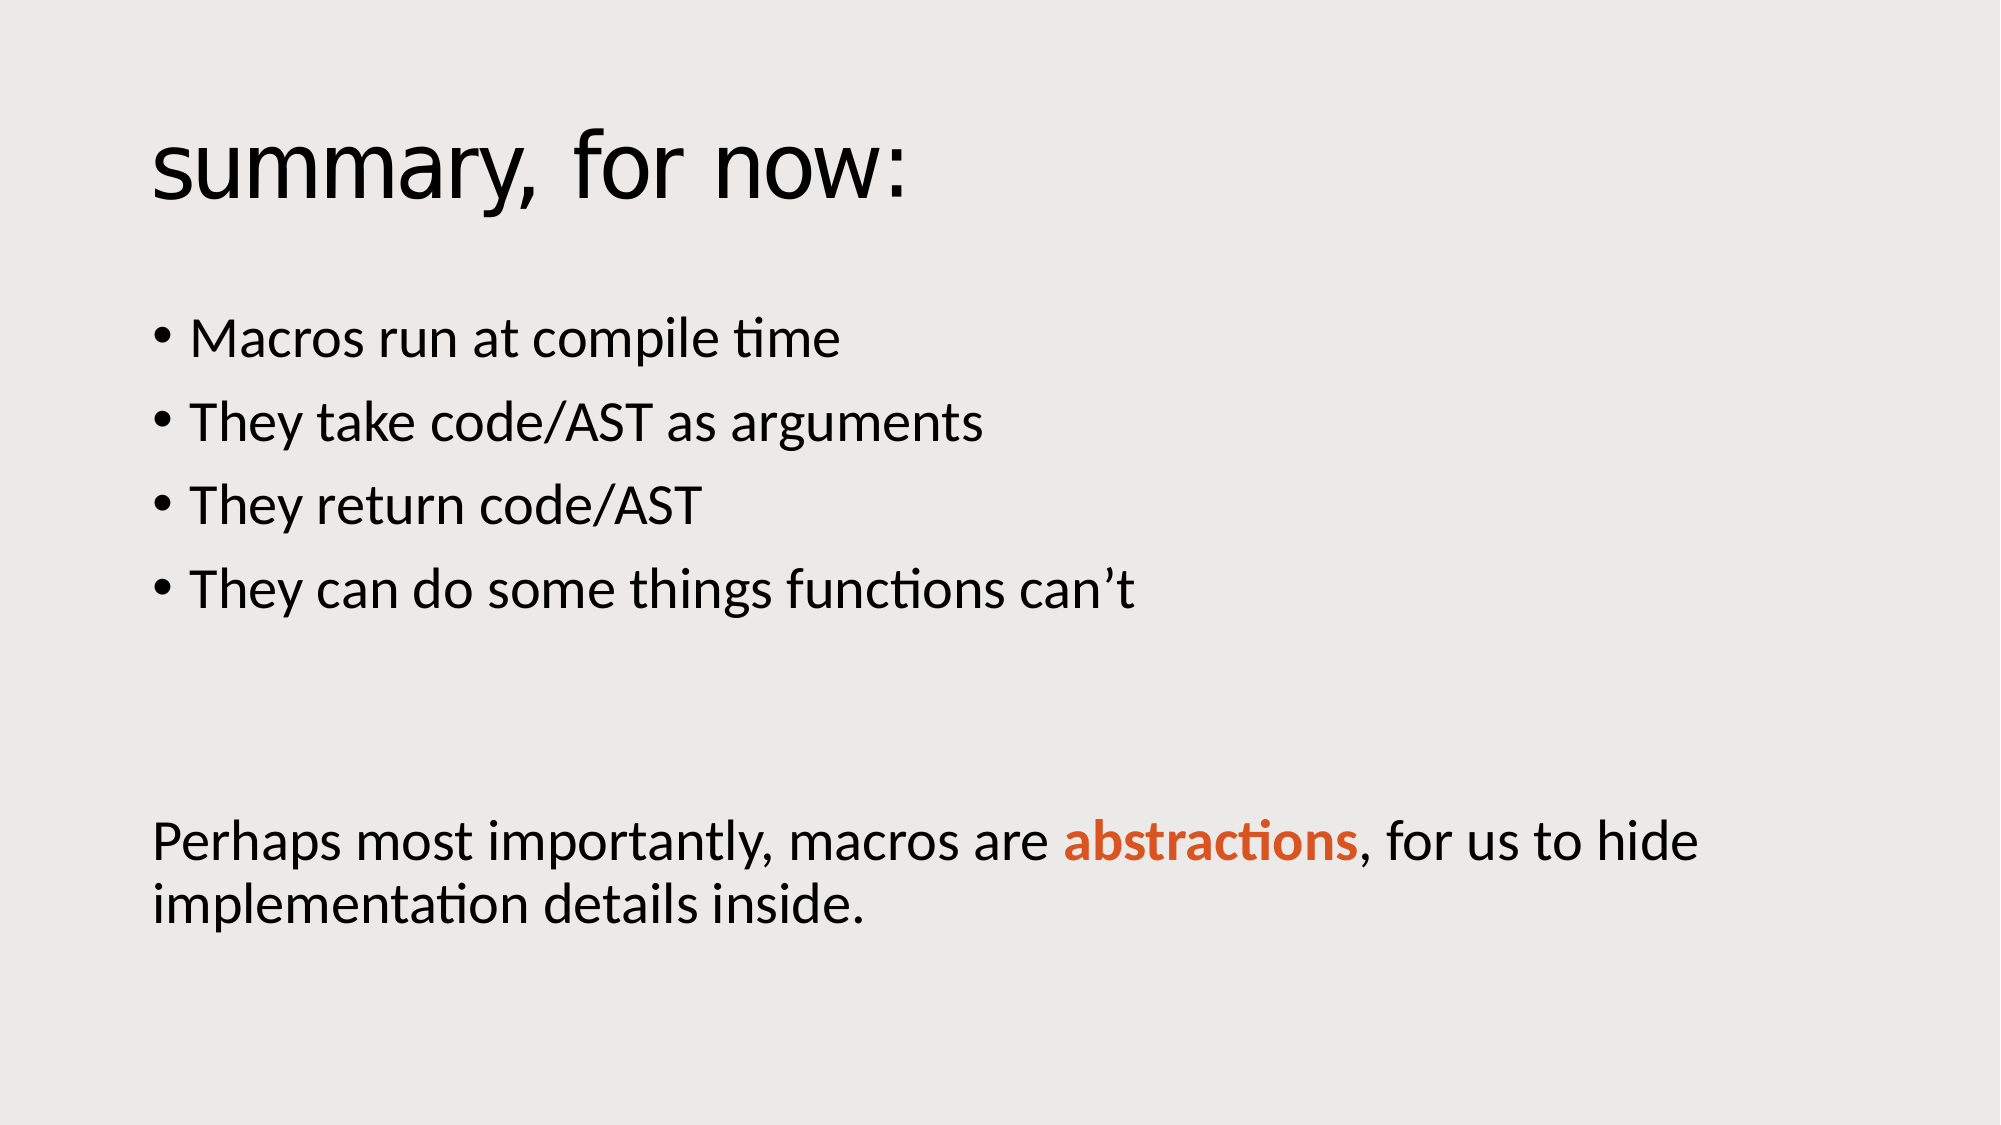

# summary, for now:
Macros run at compile time
They take code/AST as arguments
They return code/AST
They can do some things functions can’t

Perhaps most importantly, macros are abstractions, for us to hide implementation details inside.